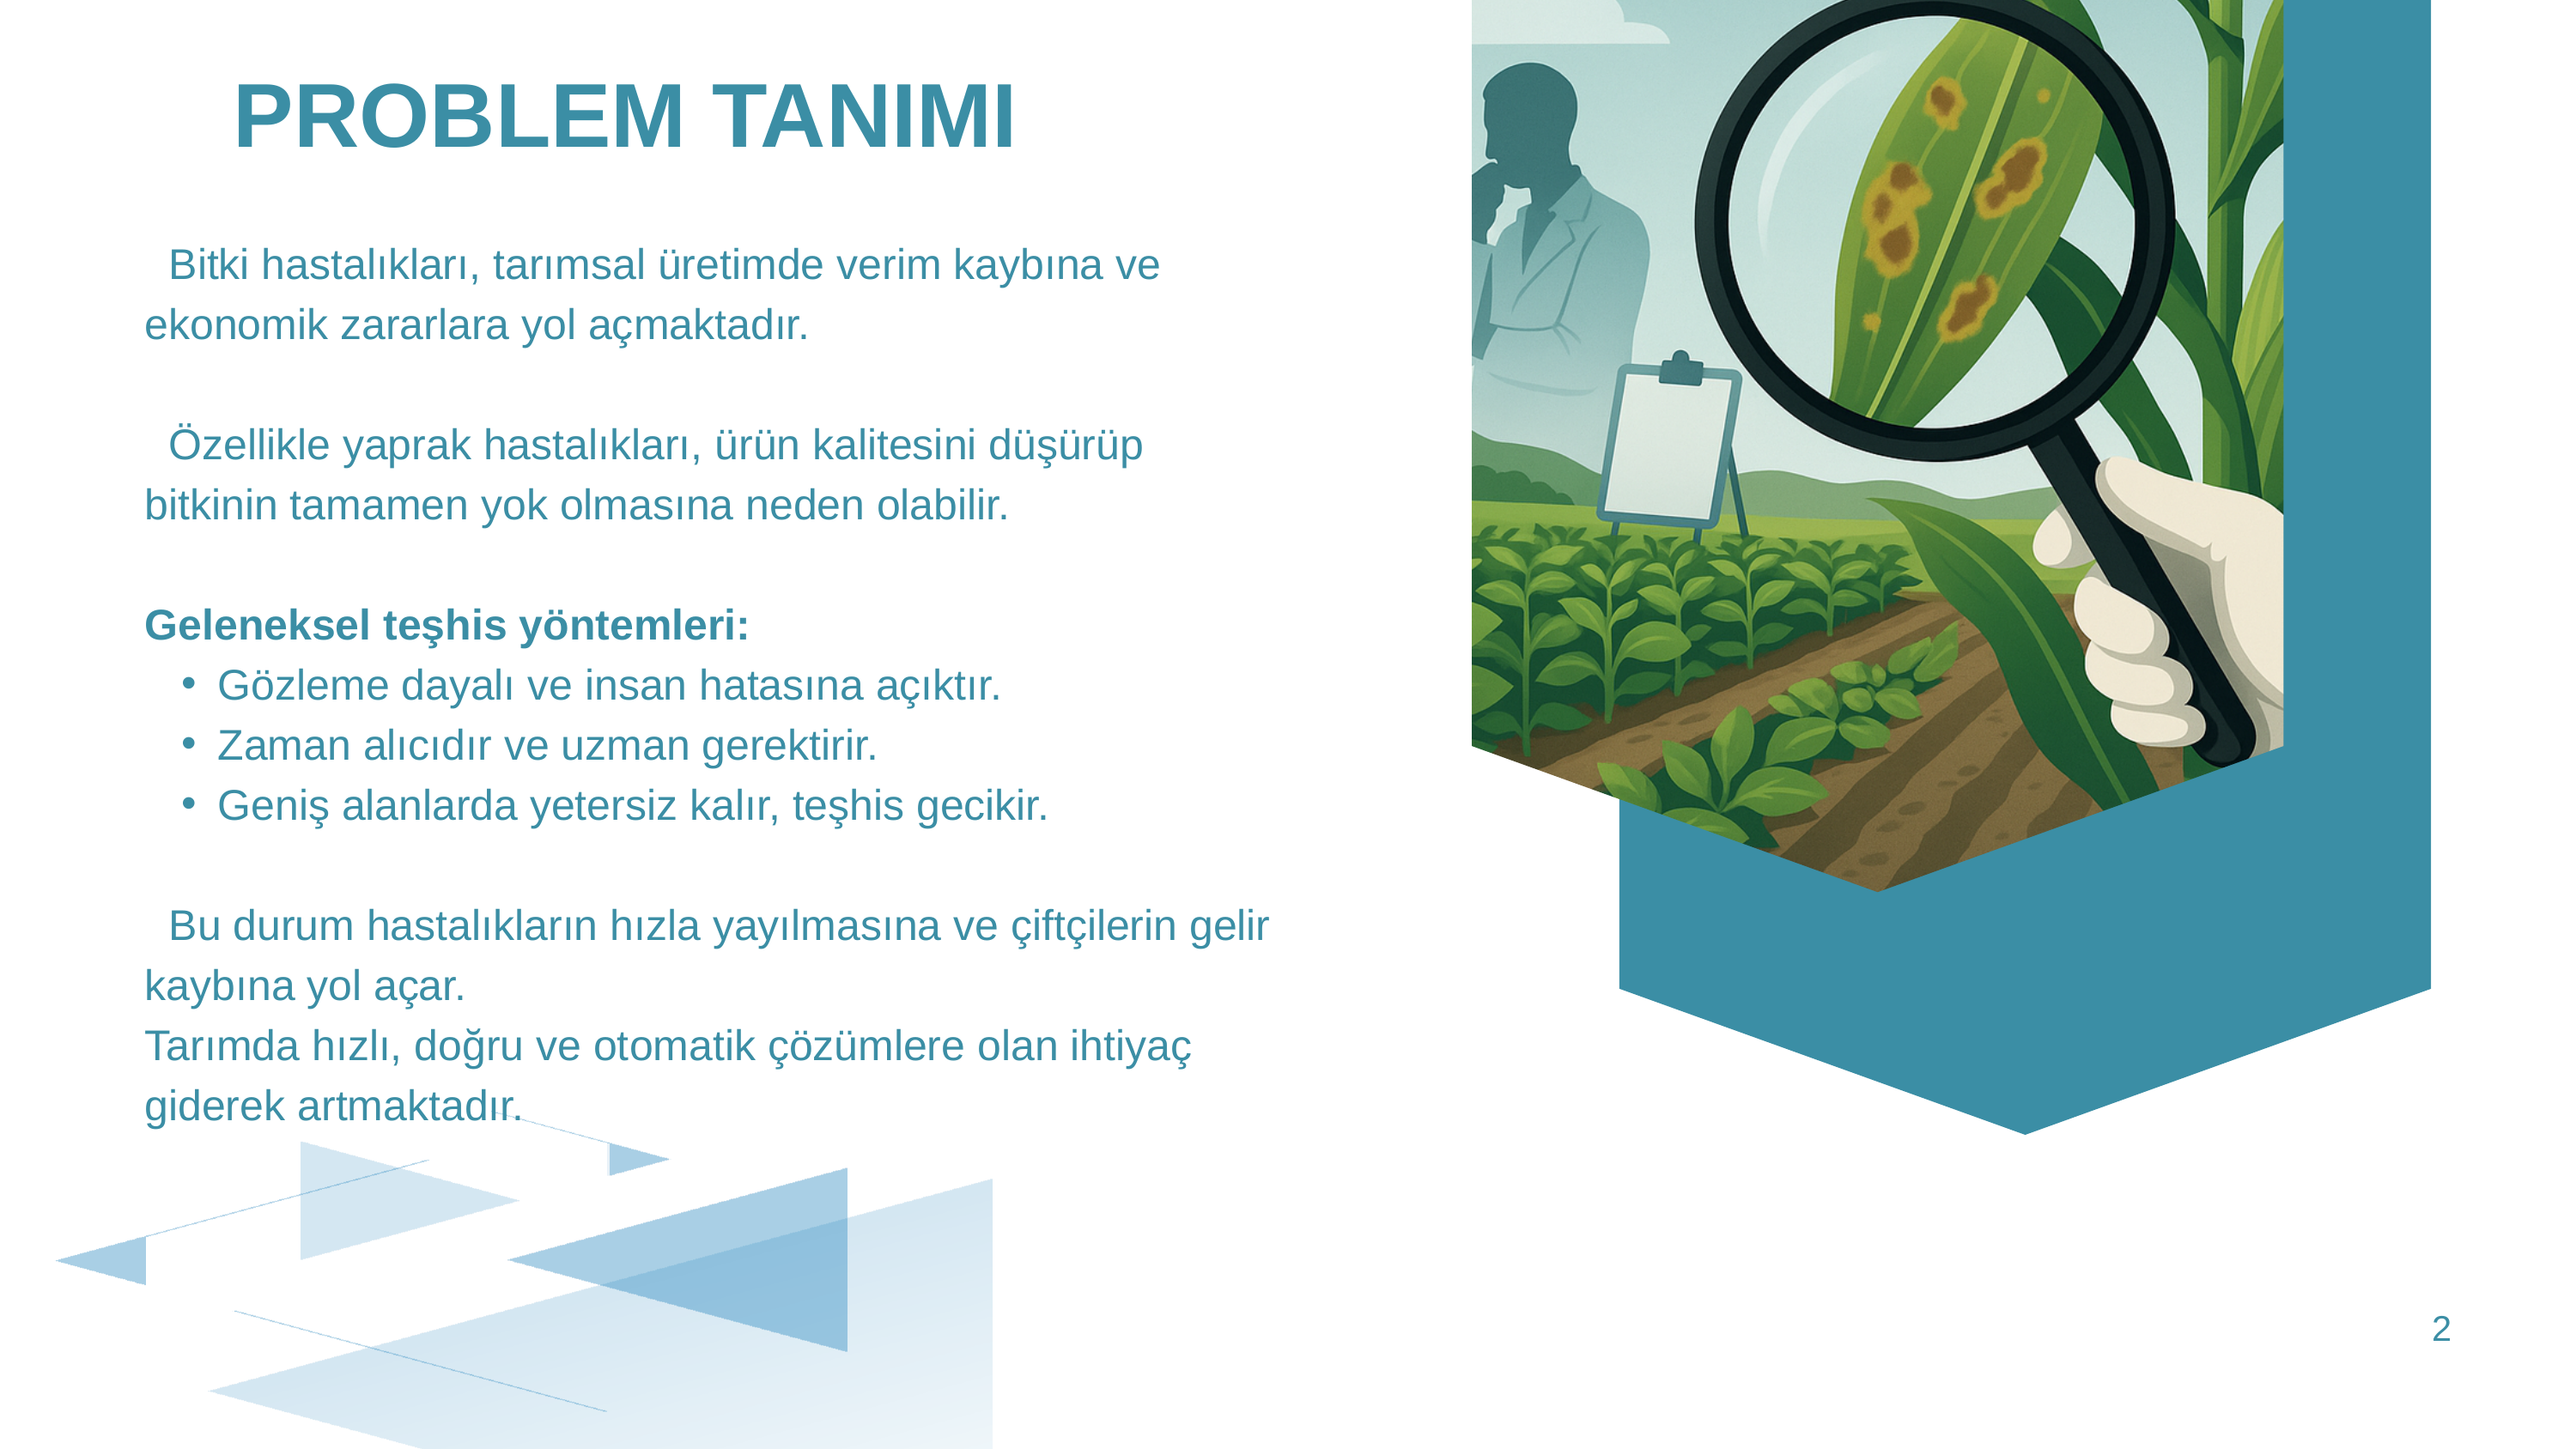

PROBLEM TANIMI
  Bitki hastalıkları, tarımsal üretimde verim kaybına ve ekonomik zararlara yol açmaktadır.

  Özellikle yaprak hastalıkları, ürün kalitesini düşürüp bitkinin tamamen yok olmasına neden olabilir.

Geleneksel teşhis yöntemleri:
Gözleme dayalı ve insan hatasına açıktır.
Zaman alıcıdır ve uzman gerektirir.
Geniş alanlarda yetersiz kalır, teşhis gecikir.

  Bu durum hastalıkların hızla yayılmasına ve çiftçilerin gelir kaybına yol açar.
Tarımda hızlı, doğru ve otomatik çözümlere olan ihtiyaç giderek artmaktadır.

2